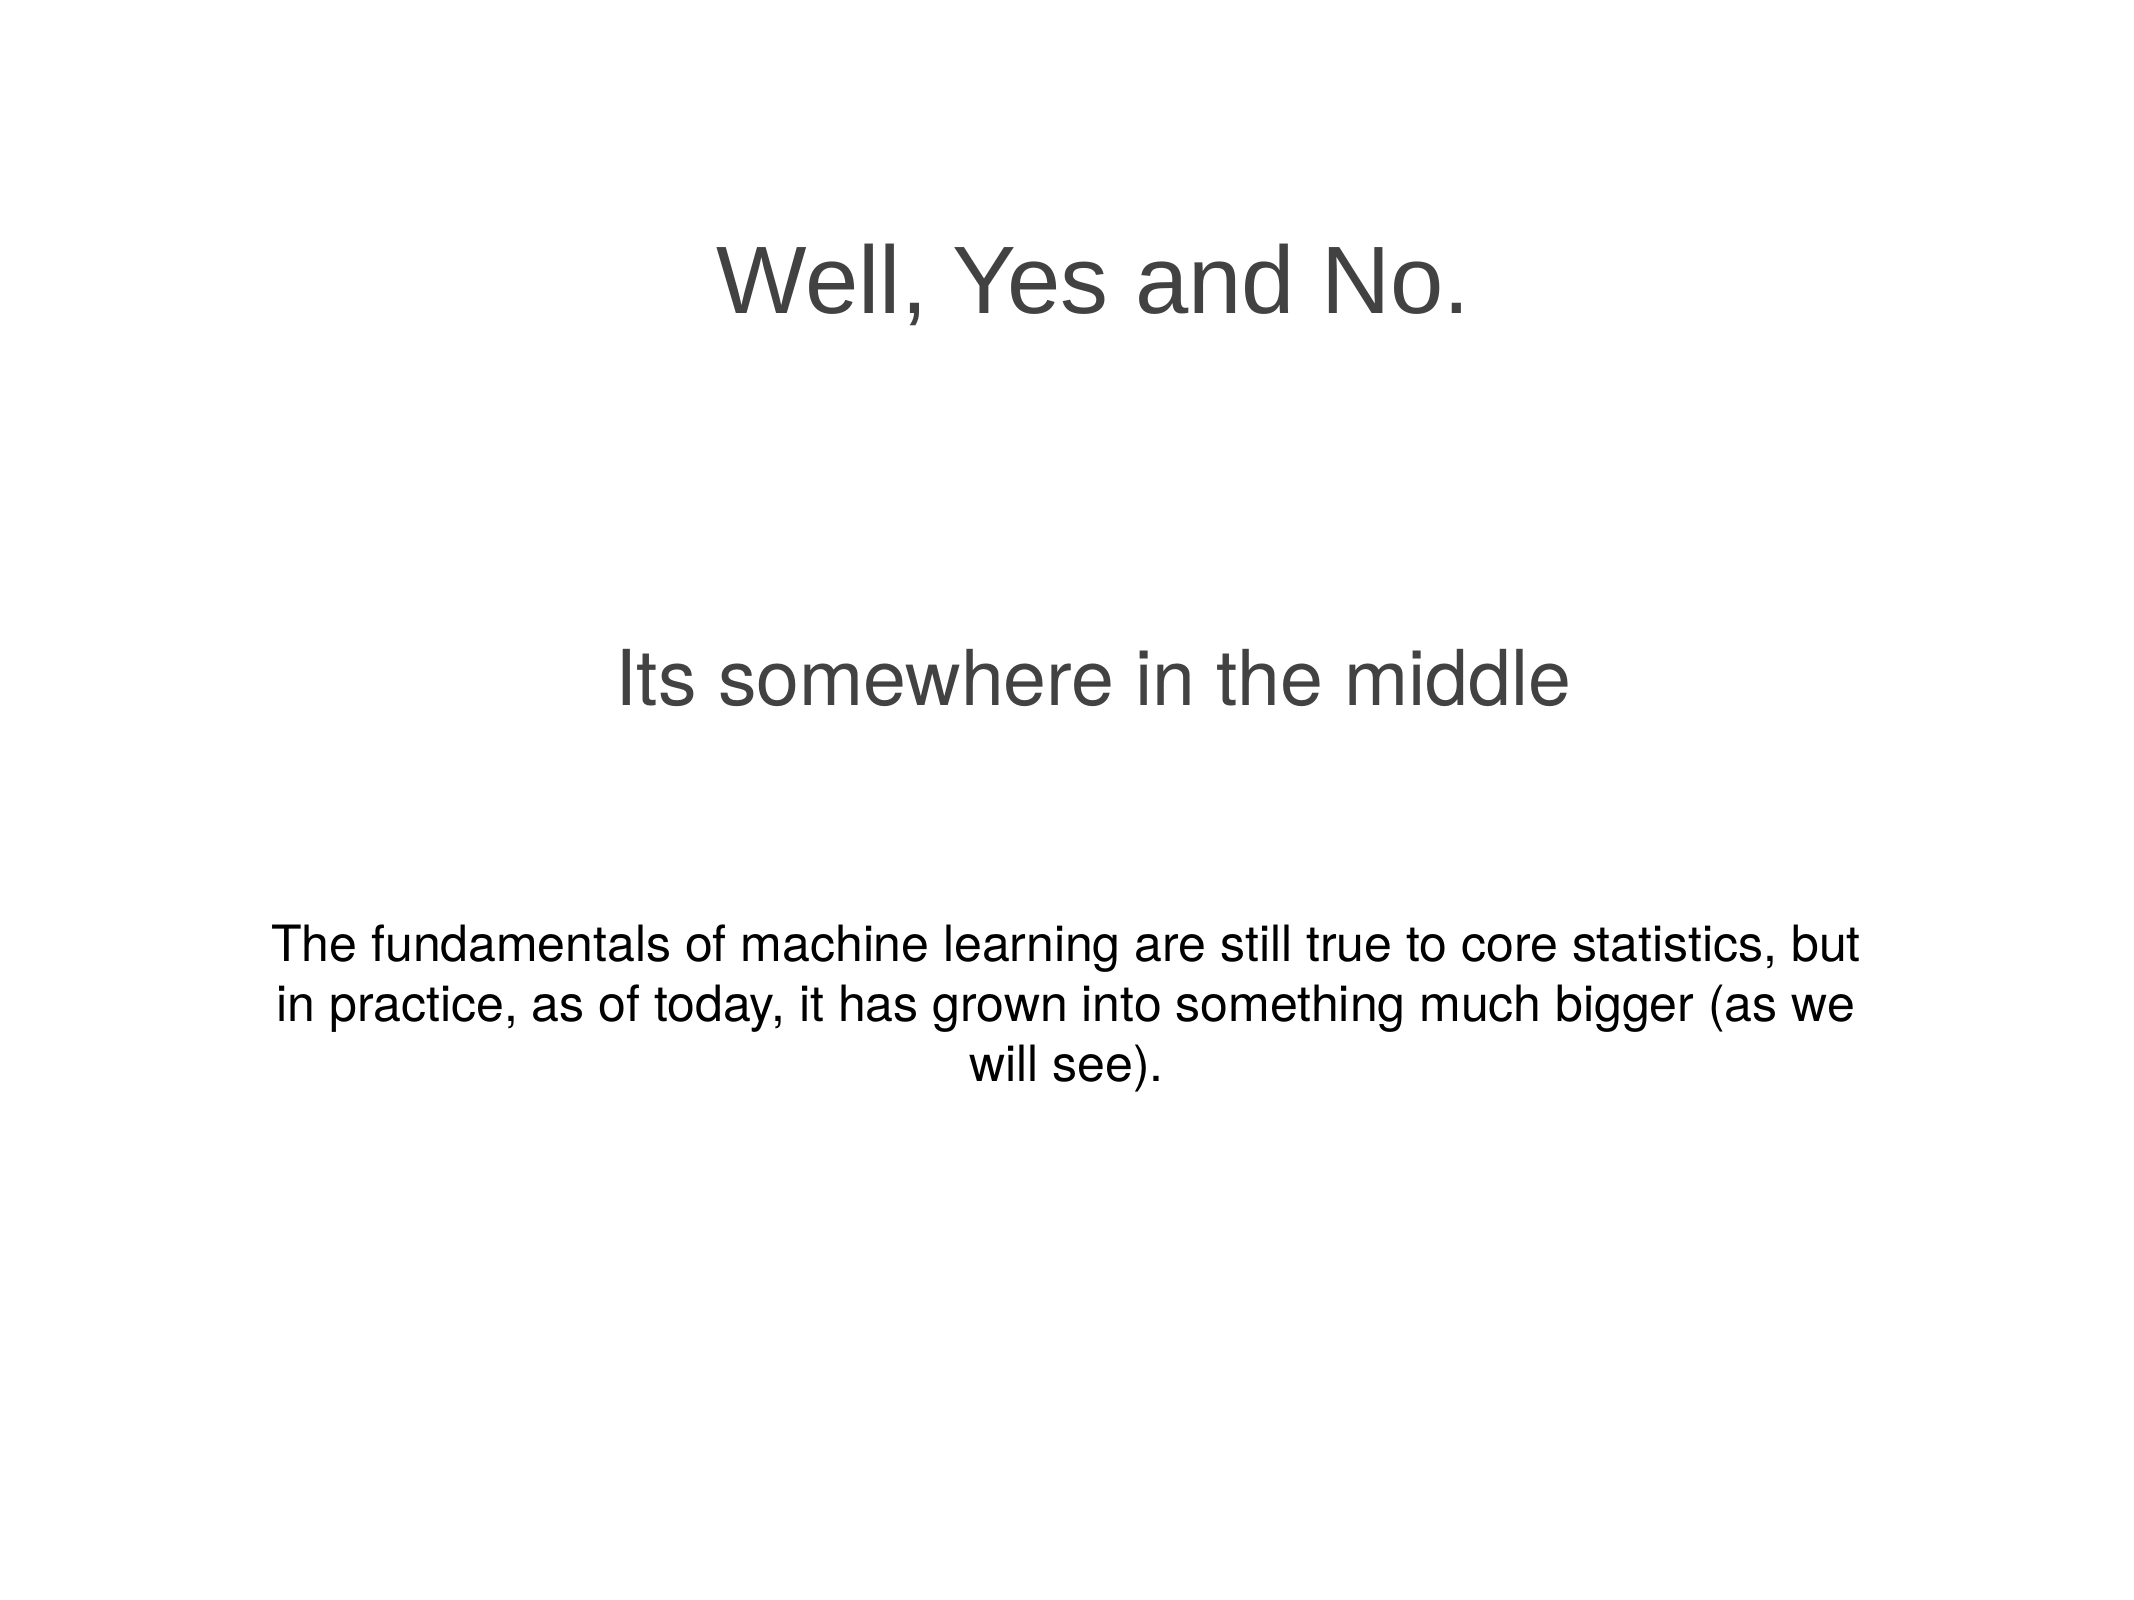

# Well, Yes and No.
Its somewhere in the middle
The fundamentals of machine learning are still true to core statistics, but in practice, as of today, it has grown into something much bigger (as we will see).